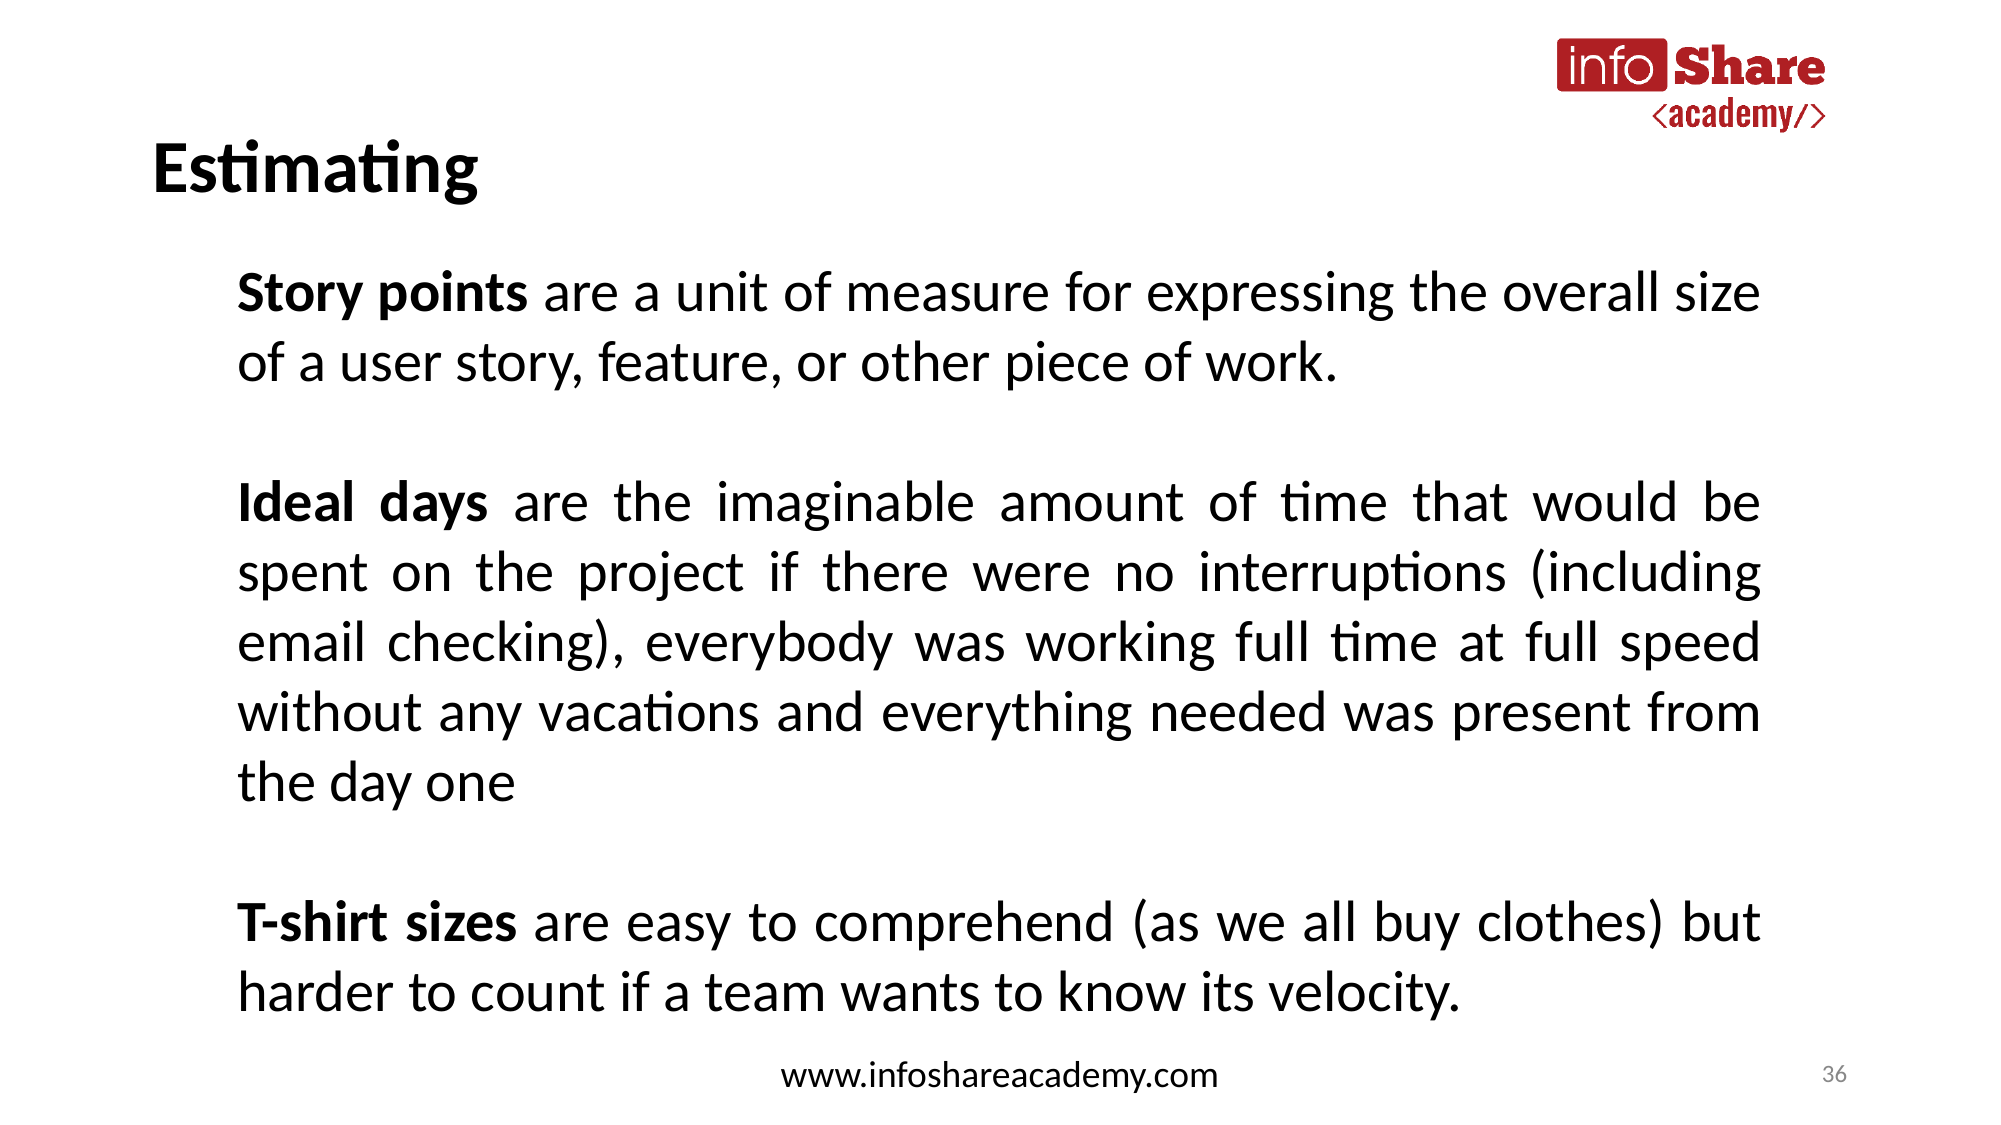

# Estimating
Story points are a unit of measure for expressing the overall size of a user story, feature, or other piece of work.
Ideal days are the imaginable amount of time that would be spent on the project if there were no interruptions (including email checking), everybody was working full time at full speed without any vacations and everything needed was present from the day one

T-shirt sizes are easy to comprehend (as we all buy clothes) but harder to count if a team wants to know its velocity.
www.infoshareacademy.com
36